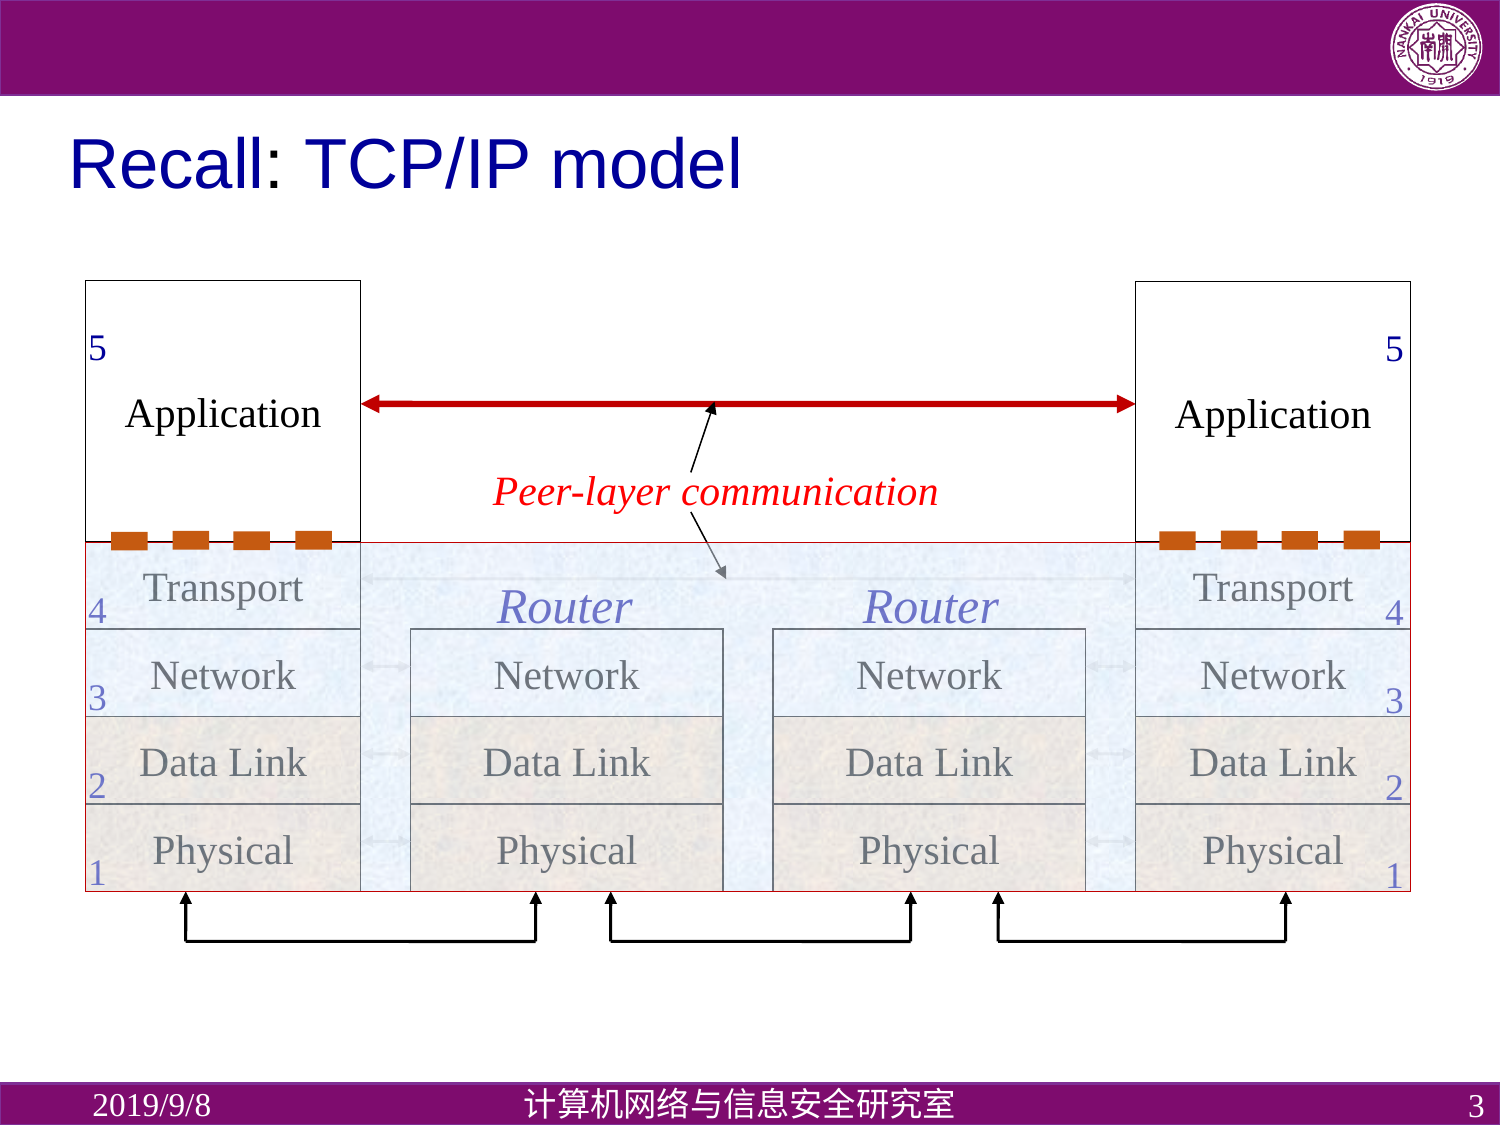

# Recall: TCP/IP model
Application
Application
5
5

Peer-layer communication

Transport
Transport

Router
Router
4

4
Network
Network
Network
Network
3

3
Data Link
Data Link
Data Link
Data Link
2

2
Physical
Physical
Physical
Physical
1

1